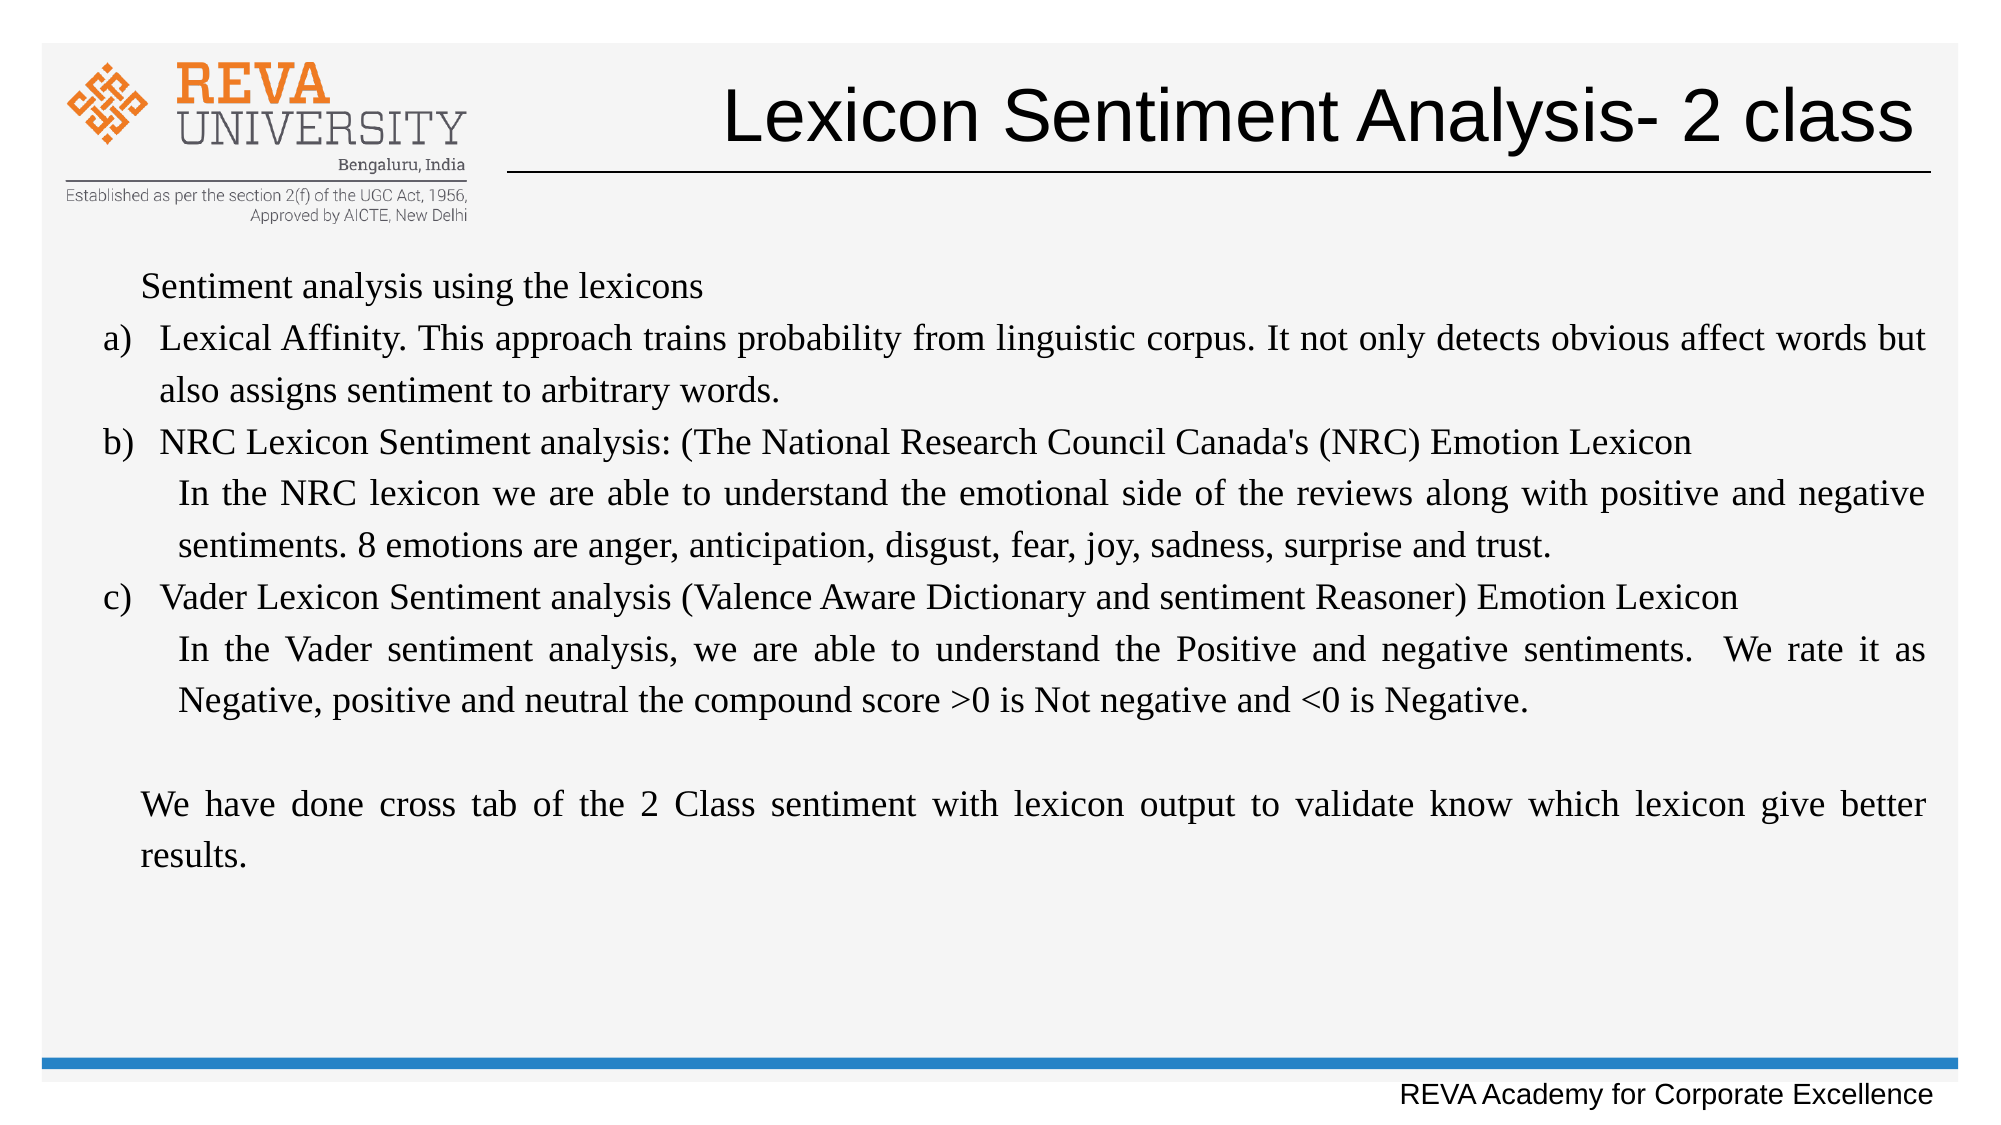

# Lexicon Sentiment Analysis- 2 class
Sentiment analysis using the lexicons
Lexical Affinity. This approach trains probability from linguistic corpus. It not only detects obvious affect words but also assigns sentiment to arbitrary words.
NRC Lexicon Sentiment analysis: (The National Research Council Canada's (NRC) Emotion Lexicon
In the NRC lexicon we are able to understand the emotional side of the reviews along with positive and negative sentiments. 8 emotions are anger, anticipation, disgust, fear, joy, sadness, surprise and trust.
Vader Lexicon Sentiment analysis (Valence Aware Dictionary and sentiment Reasoner) Emotion Lexicon
In the Vader sentiment analysis, we are able to understand the Positive and negative sentiments.  We rate it as Negative, positive and neutral the compound score >0 is Not negative and <0 is Negative.

We have done cross tab of the 2 Class sentiment with lexicon output to validate know which lexicon give better results.